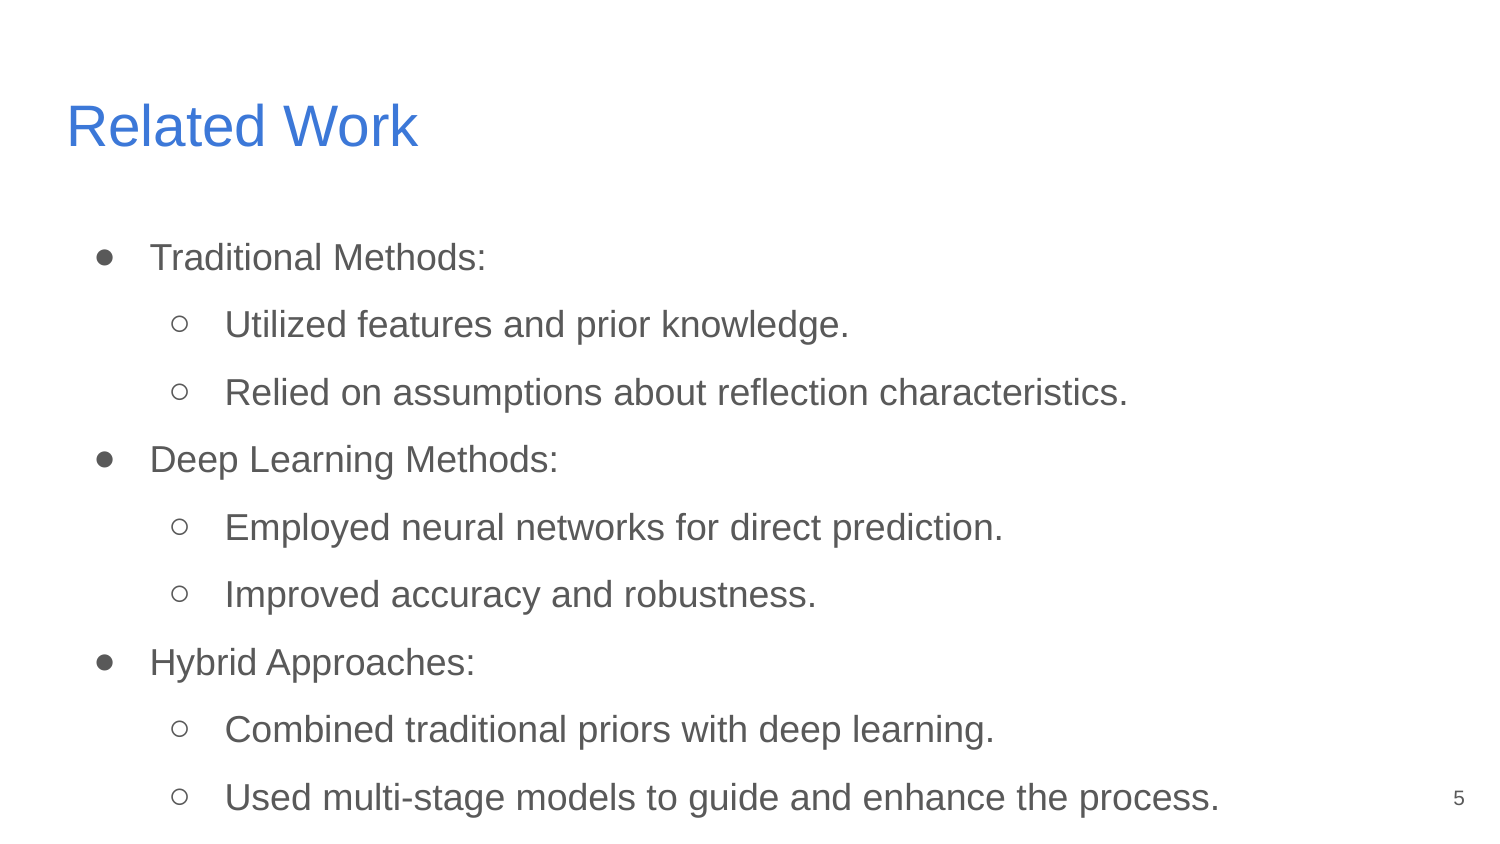

# Related Work

Traditional Methods:
Utilized features and prior knowledge.
Relied on assumptions about reflection characteristics.
Deep Learning Methods:
Employed neural networks for direct prediction.
Improved accuracy and robustness.
Hybrid Approaches:
Combined traditional priors with deep learning.
Used multi-stage models to guide and enhance the process.
5